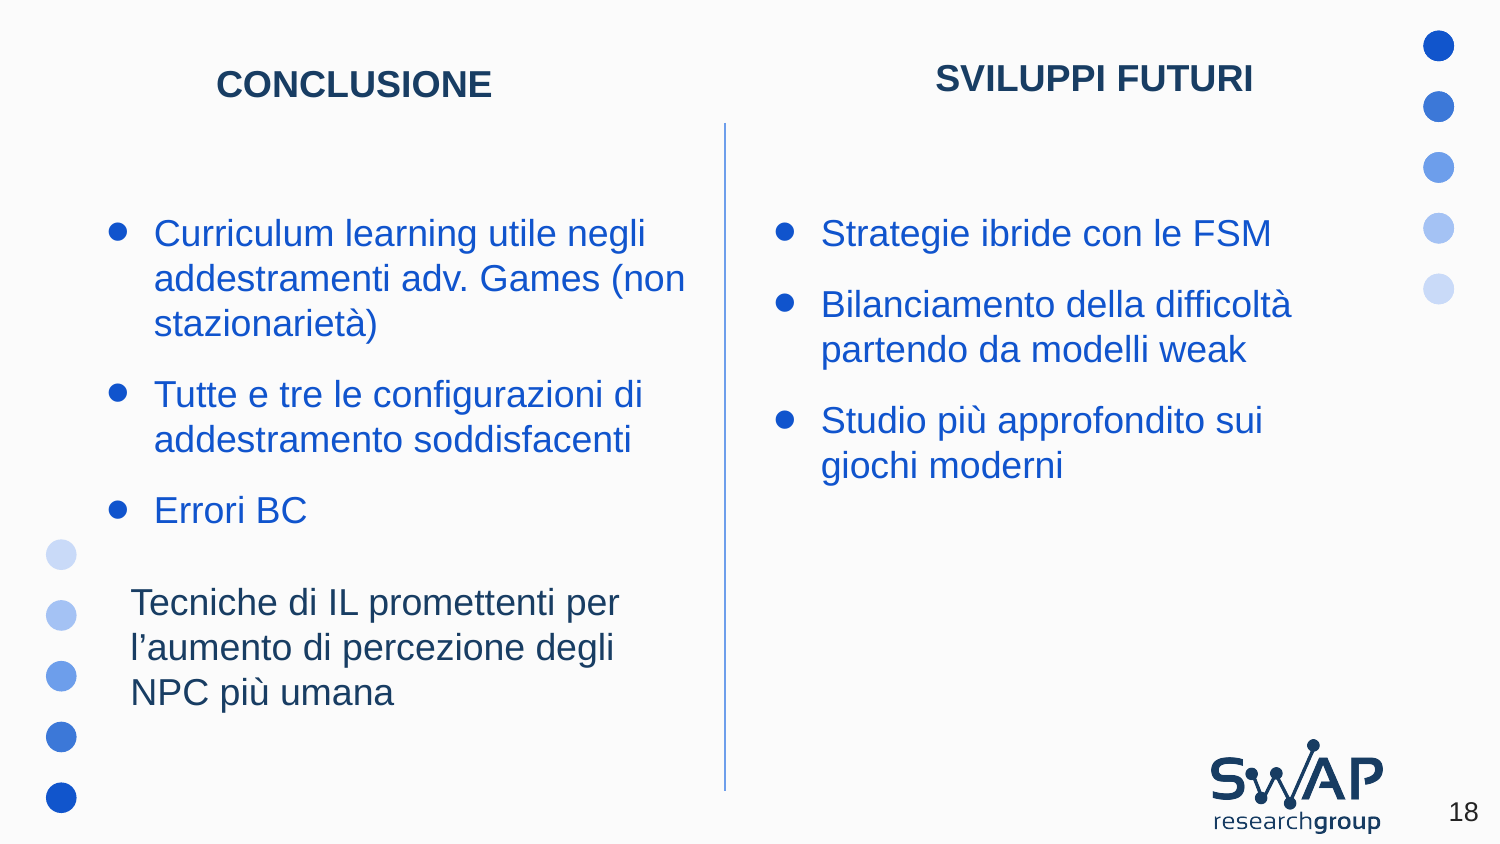

SVILUPPI FUTURI
CONCLUSIONE
Curriculum learning utile negli addestramenti adv. Games (non stazionarietà)

Tutte e tre le configurazioni di addestramento soddisfacenti

Errori BC

Strategie ibride con le FSM

Bilanciamento della difficoltà partendo da modelli weak

Studio più approfondito sui giochi moderni

Tecniche di IL promettenti per l’aumento di percezione degli NPC più umana

18